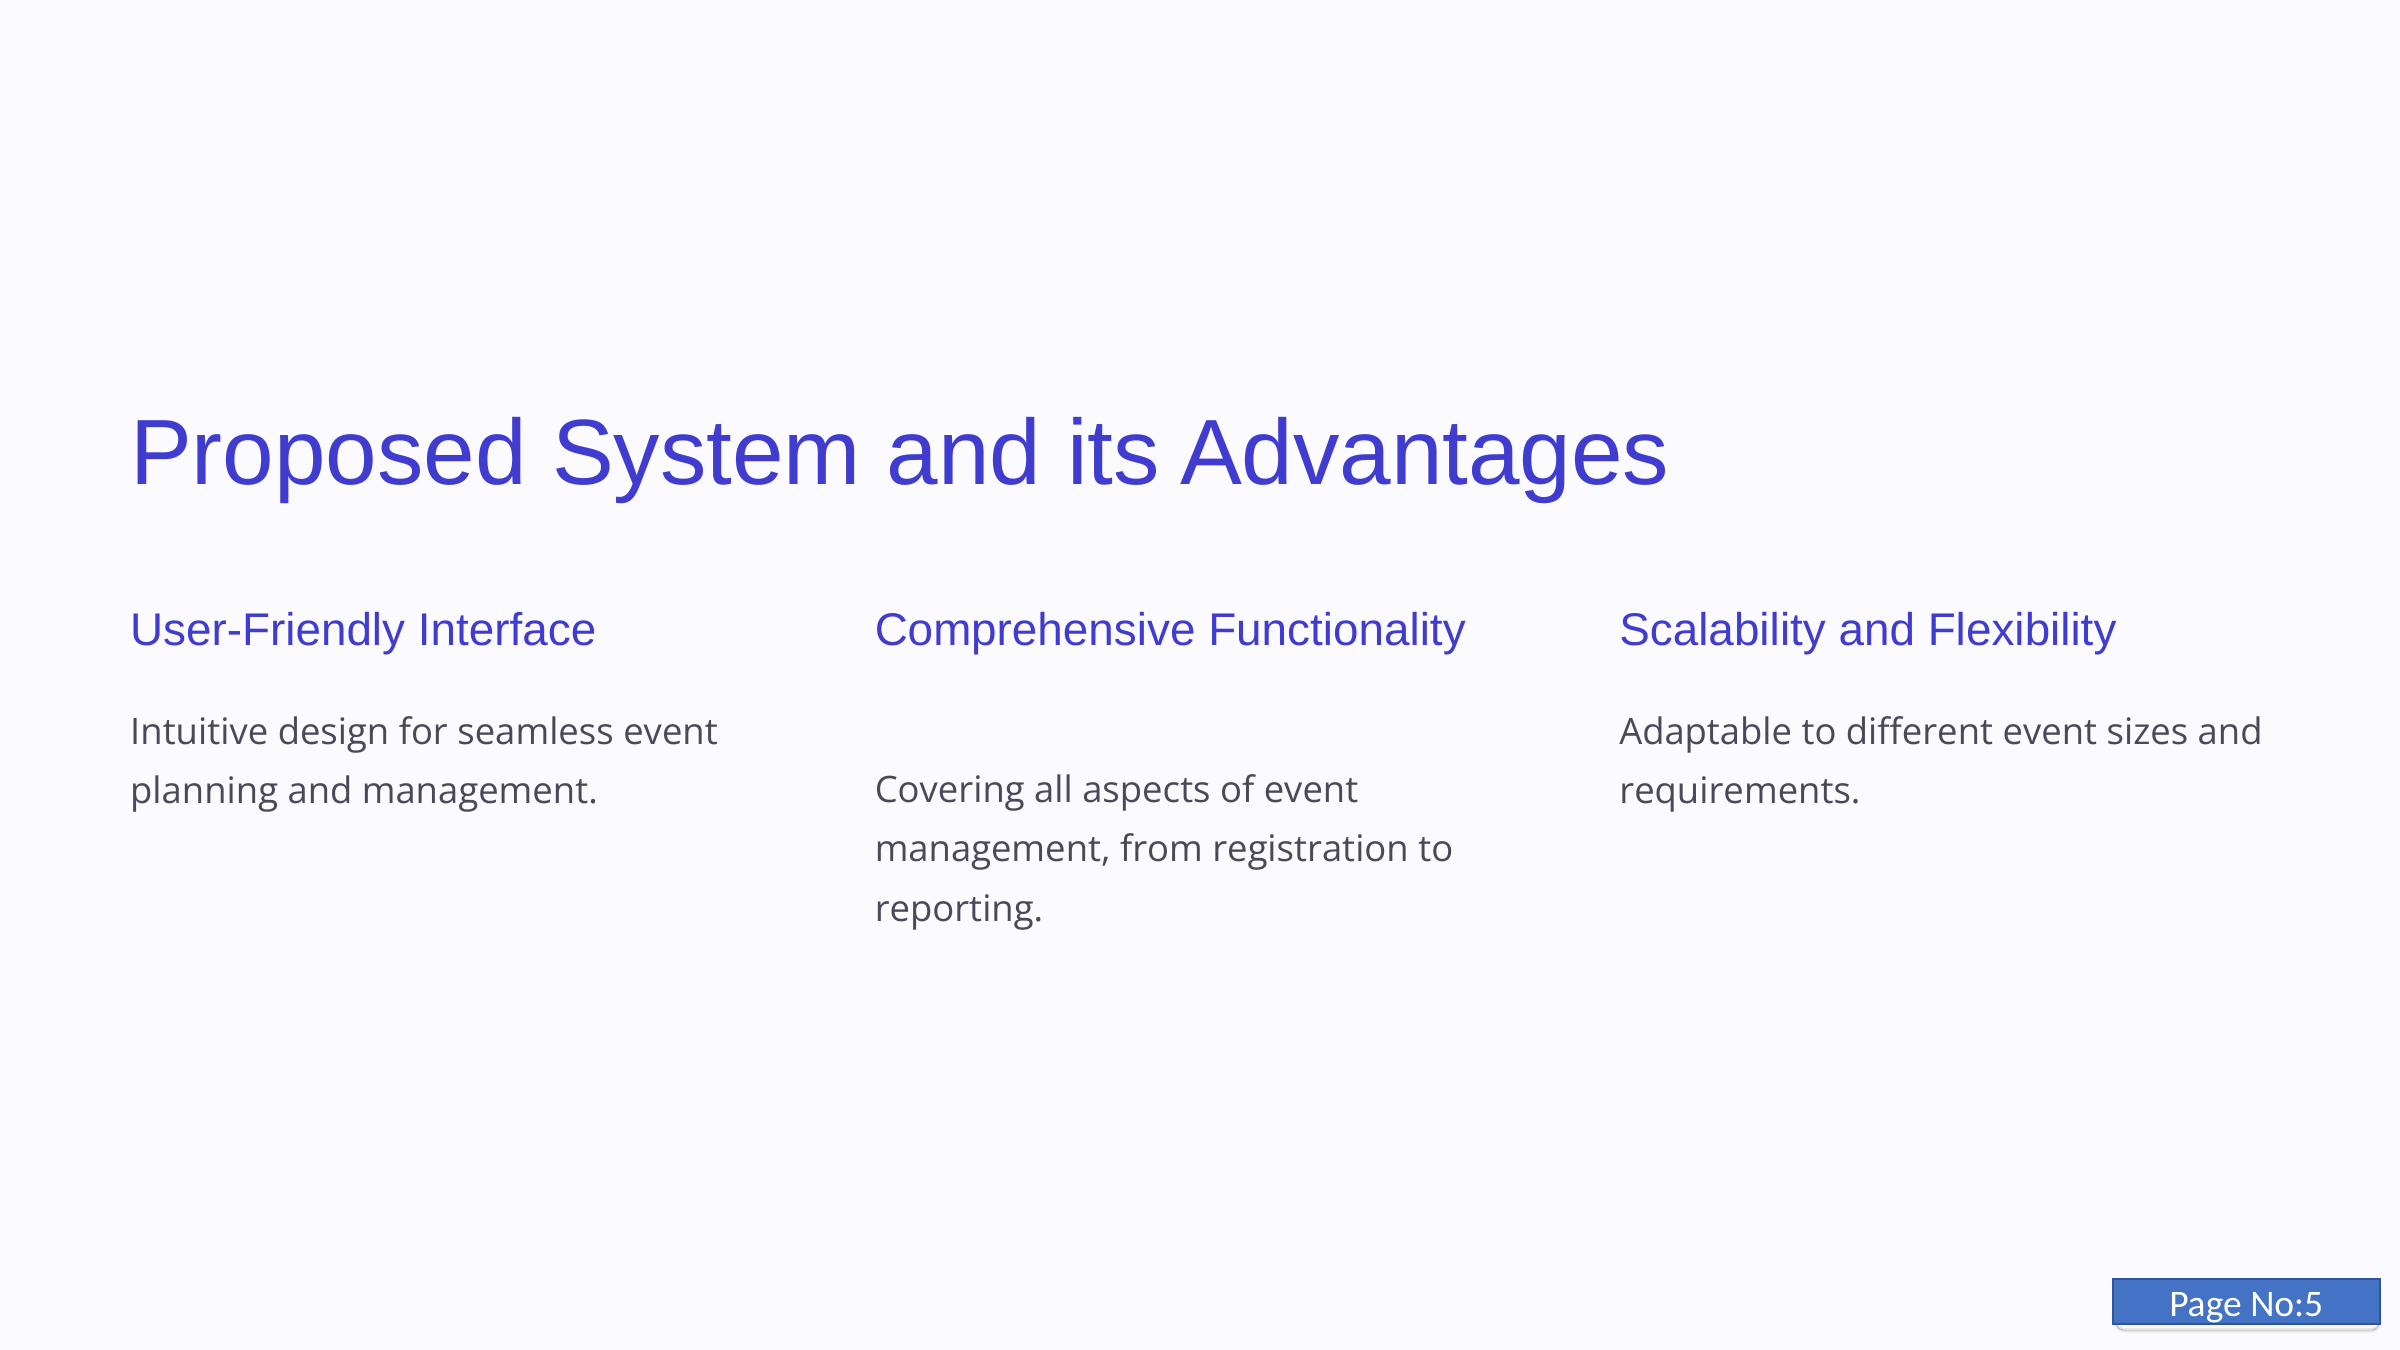

Proposed System and its Advantages
User-Friendly Interface
Comprehensive Functionality
Scalability and Flexibility
Intuitive design for seamless event planning and management.
Adaptable to different event sizes and requirements.
Covering all aspects of event management, from registration to reporting.
Page No:5